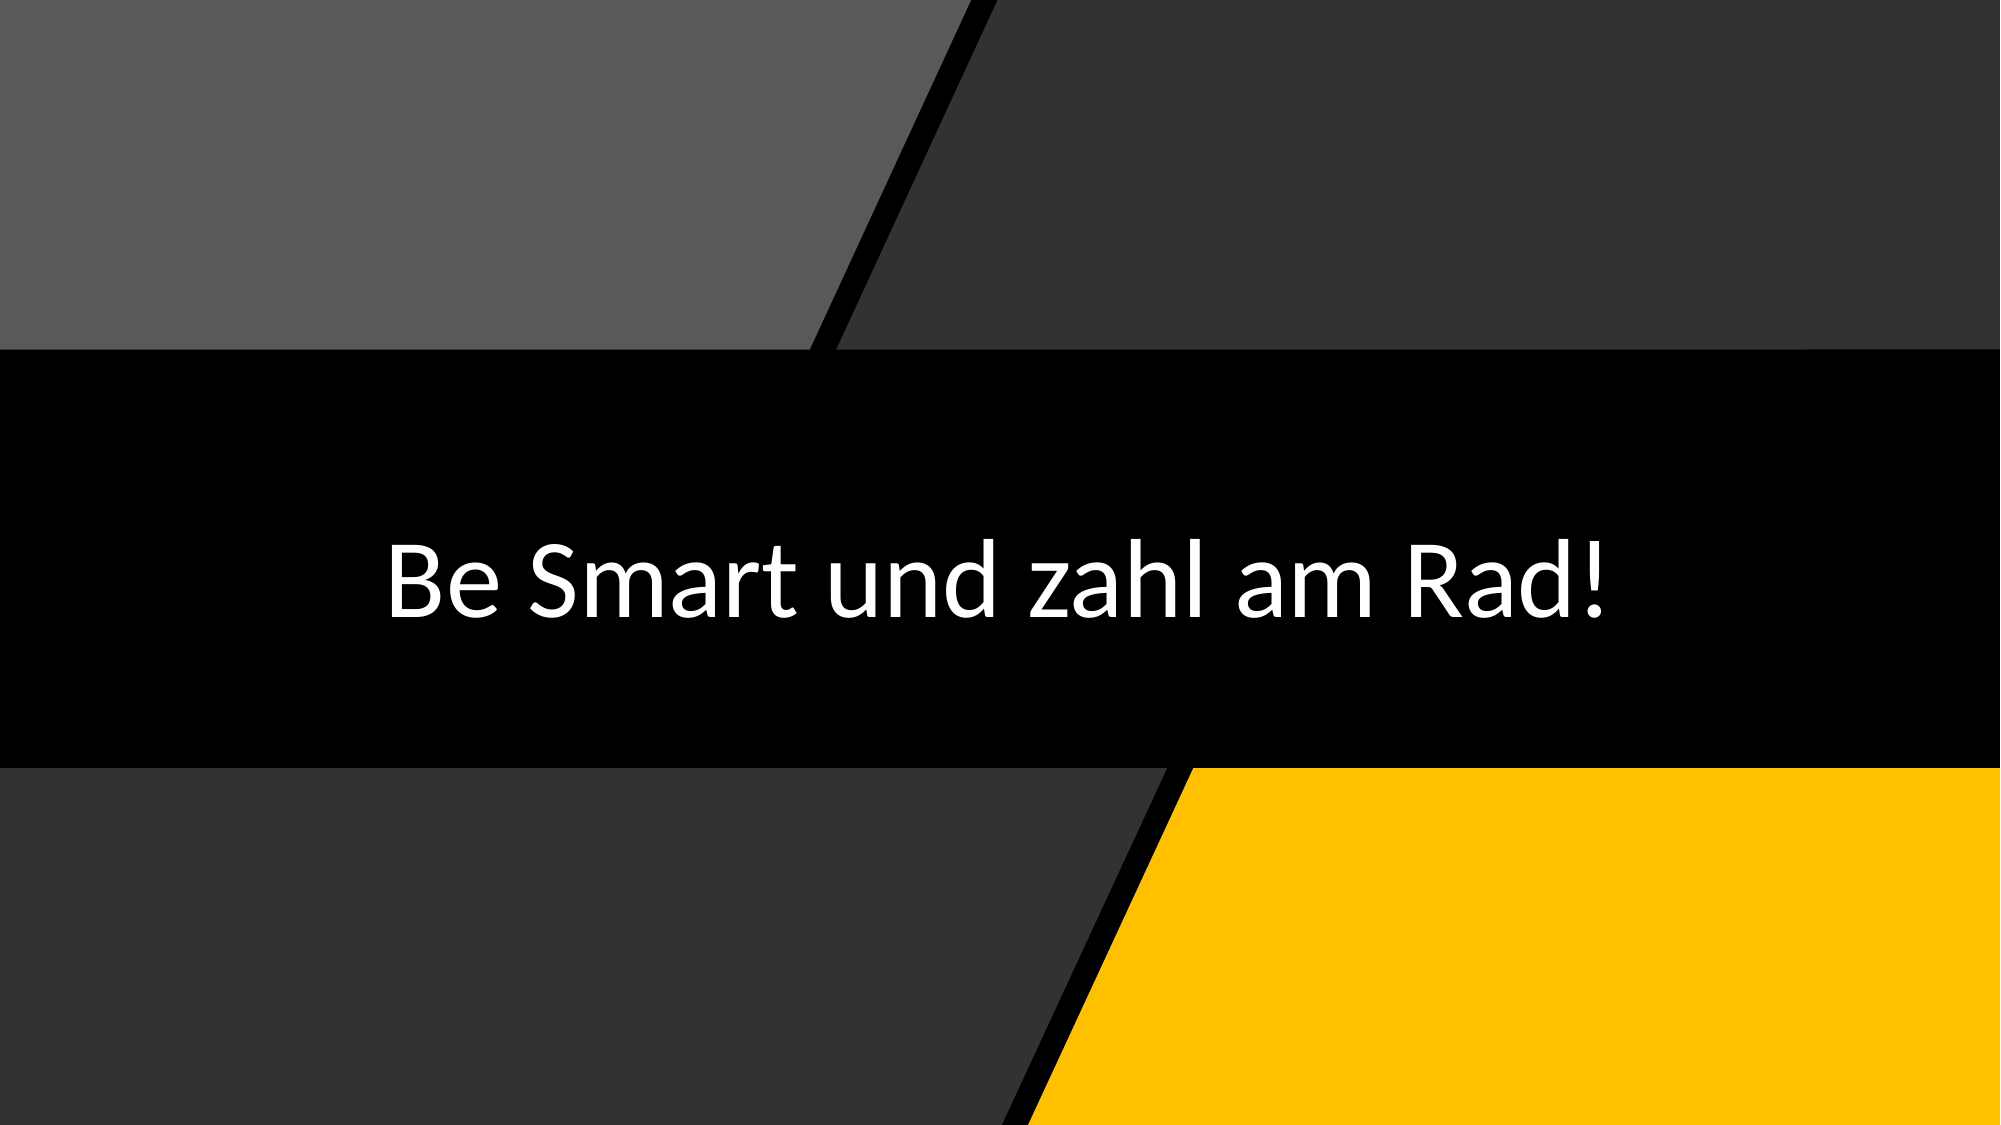

# Be Smart und zahl am Rad!